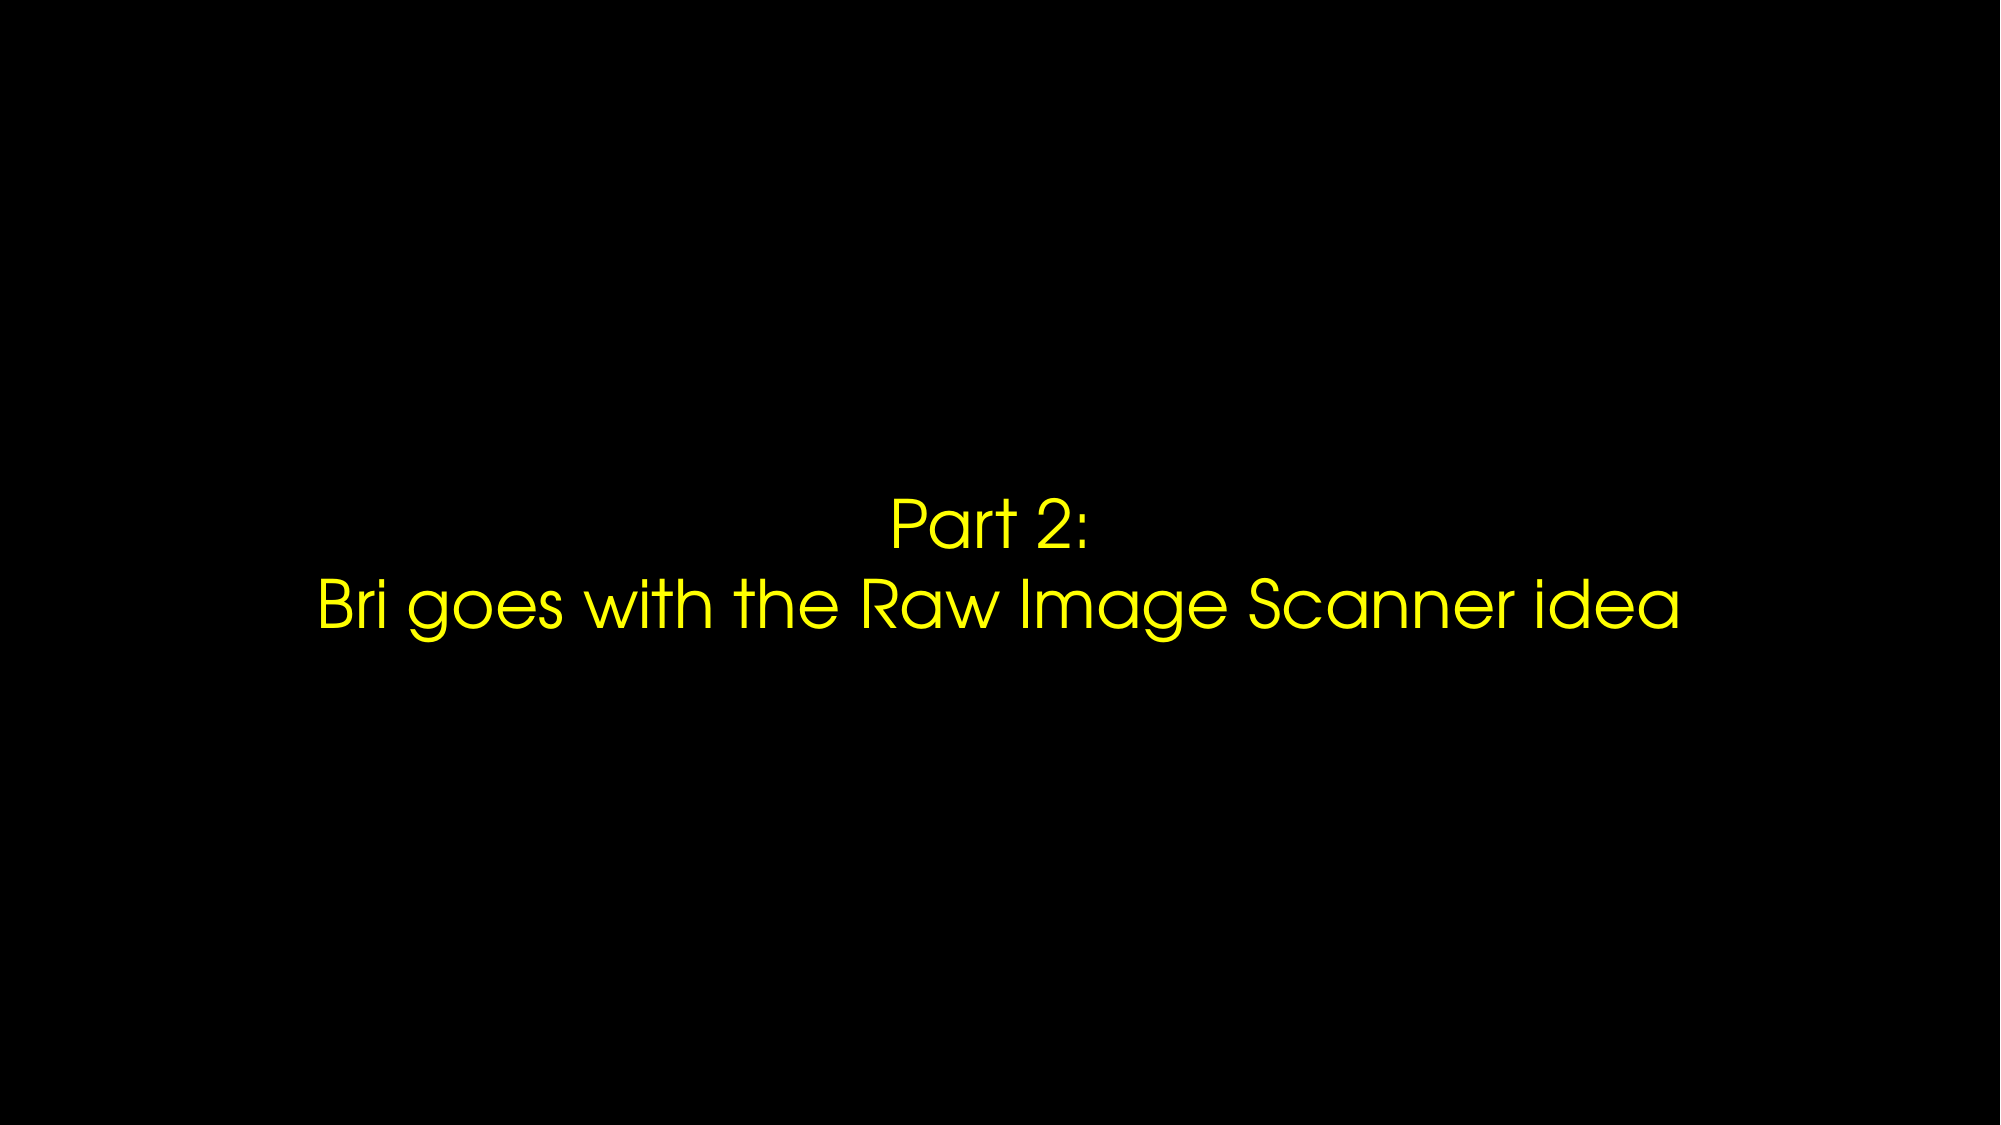

Part 2:
Bri goes with the Raw Image Scanner idea